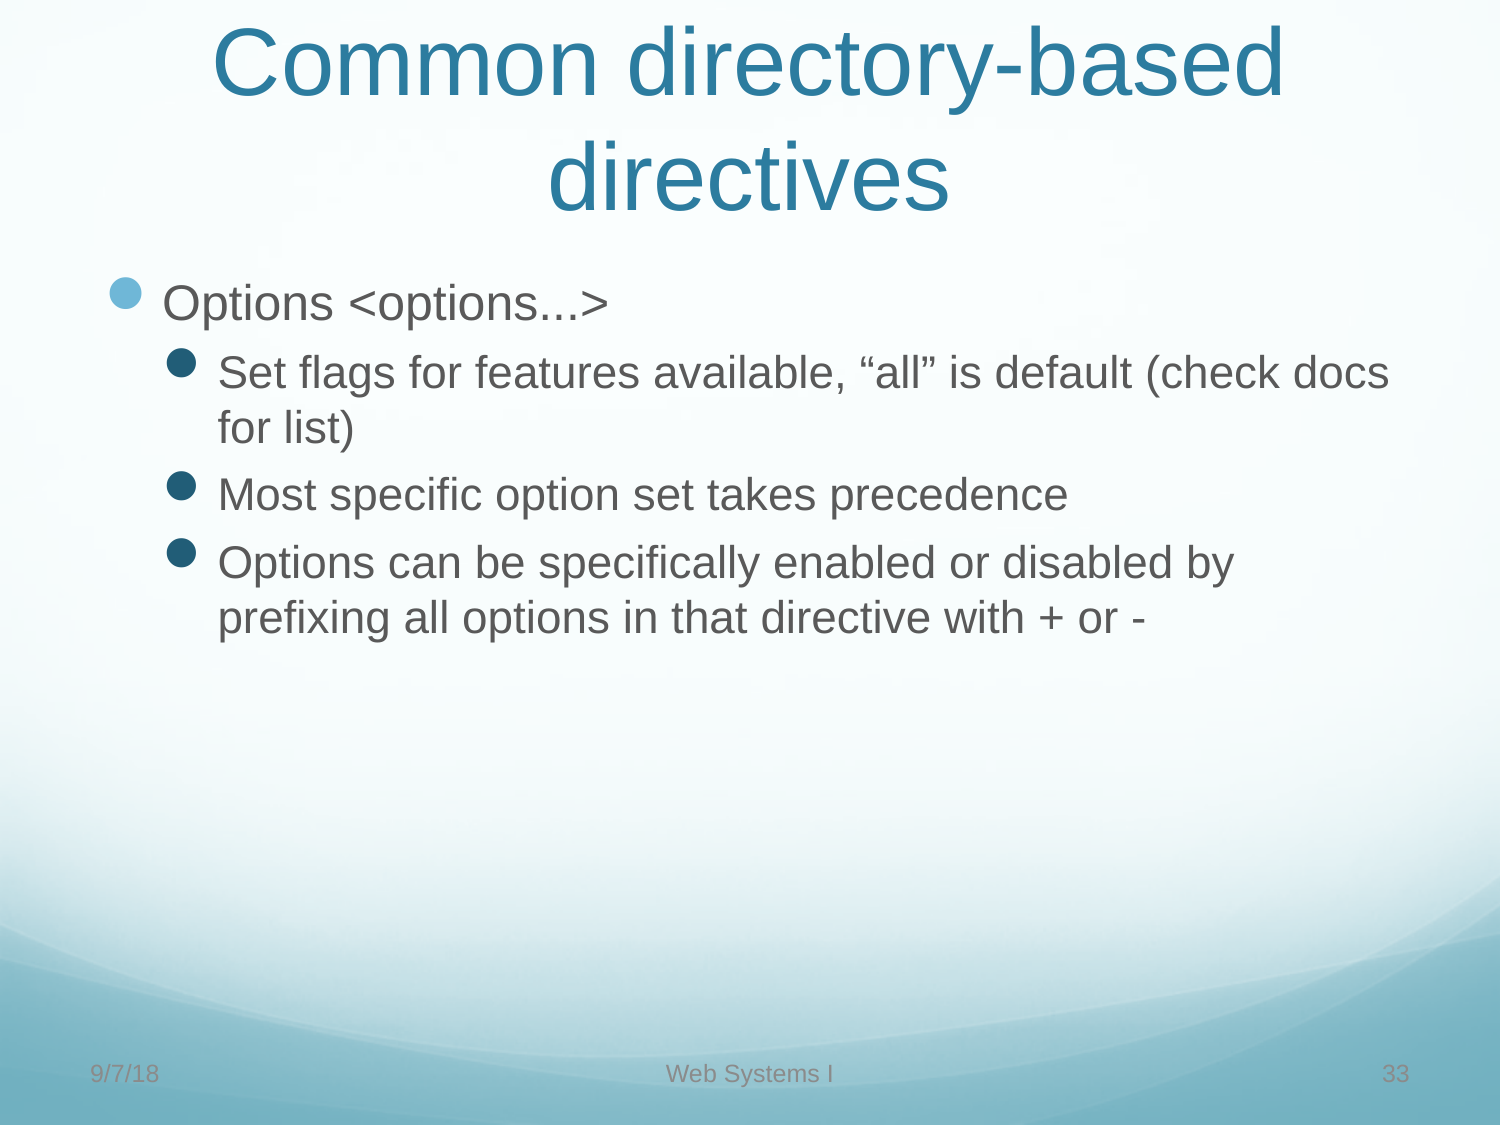

# Common directory-based directives
Options <options...>
Set flags for features available, “all” is default (check docs for list)
Most specific option set takes precedence
Options can be specifically enabled or disabled by prefixing all options in that directive with + or -

9/7/18
Web Systems I
33